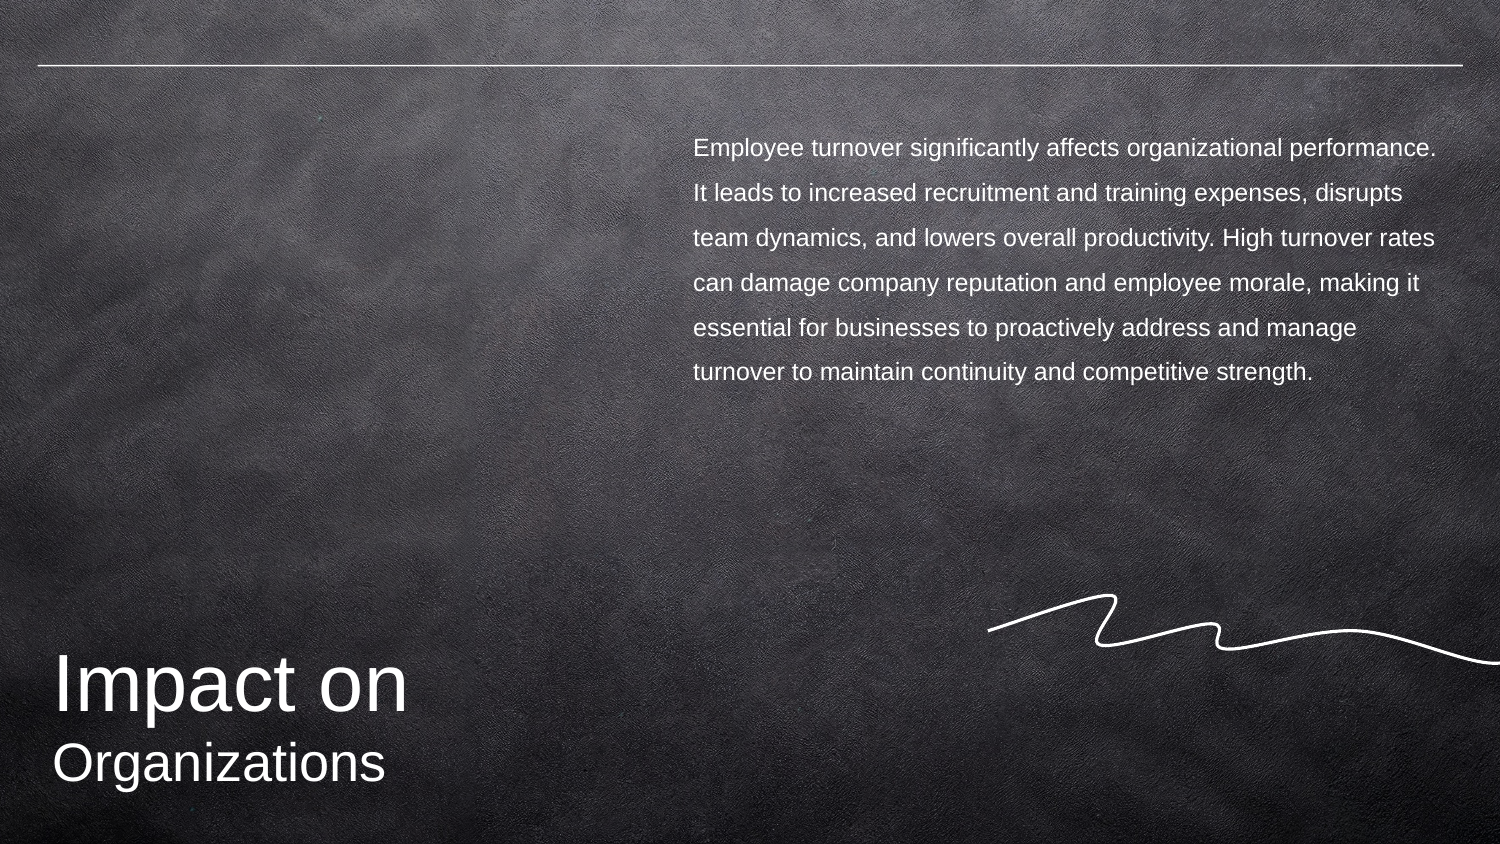

Employee turnover significantly affects organizational performance. It leads to increased recruitment and training expenses, disrupts team dynamics, and lowers overall productivity. High turnover rates can damage company reputation and employee morale, making it essential for businesses to proactively address and manage turnover to maintain continuity and competitive strength.
# Impact on Organizations